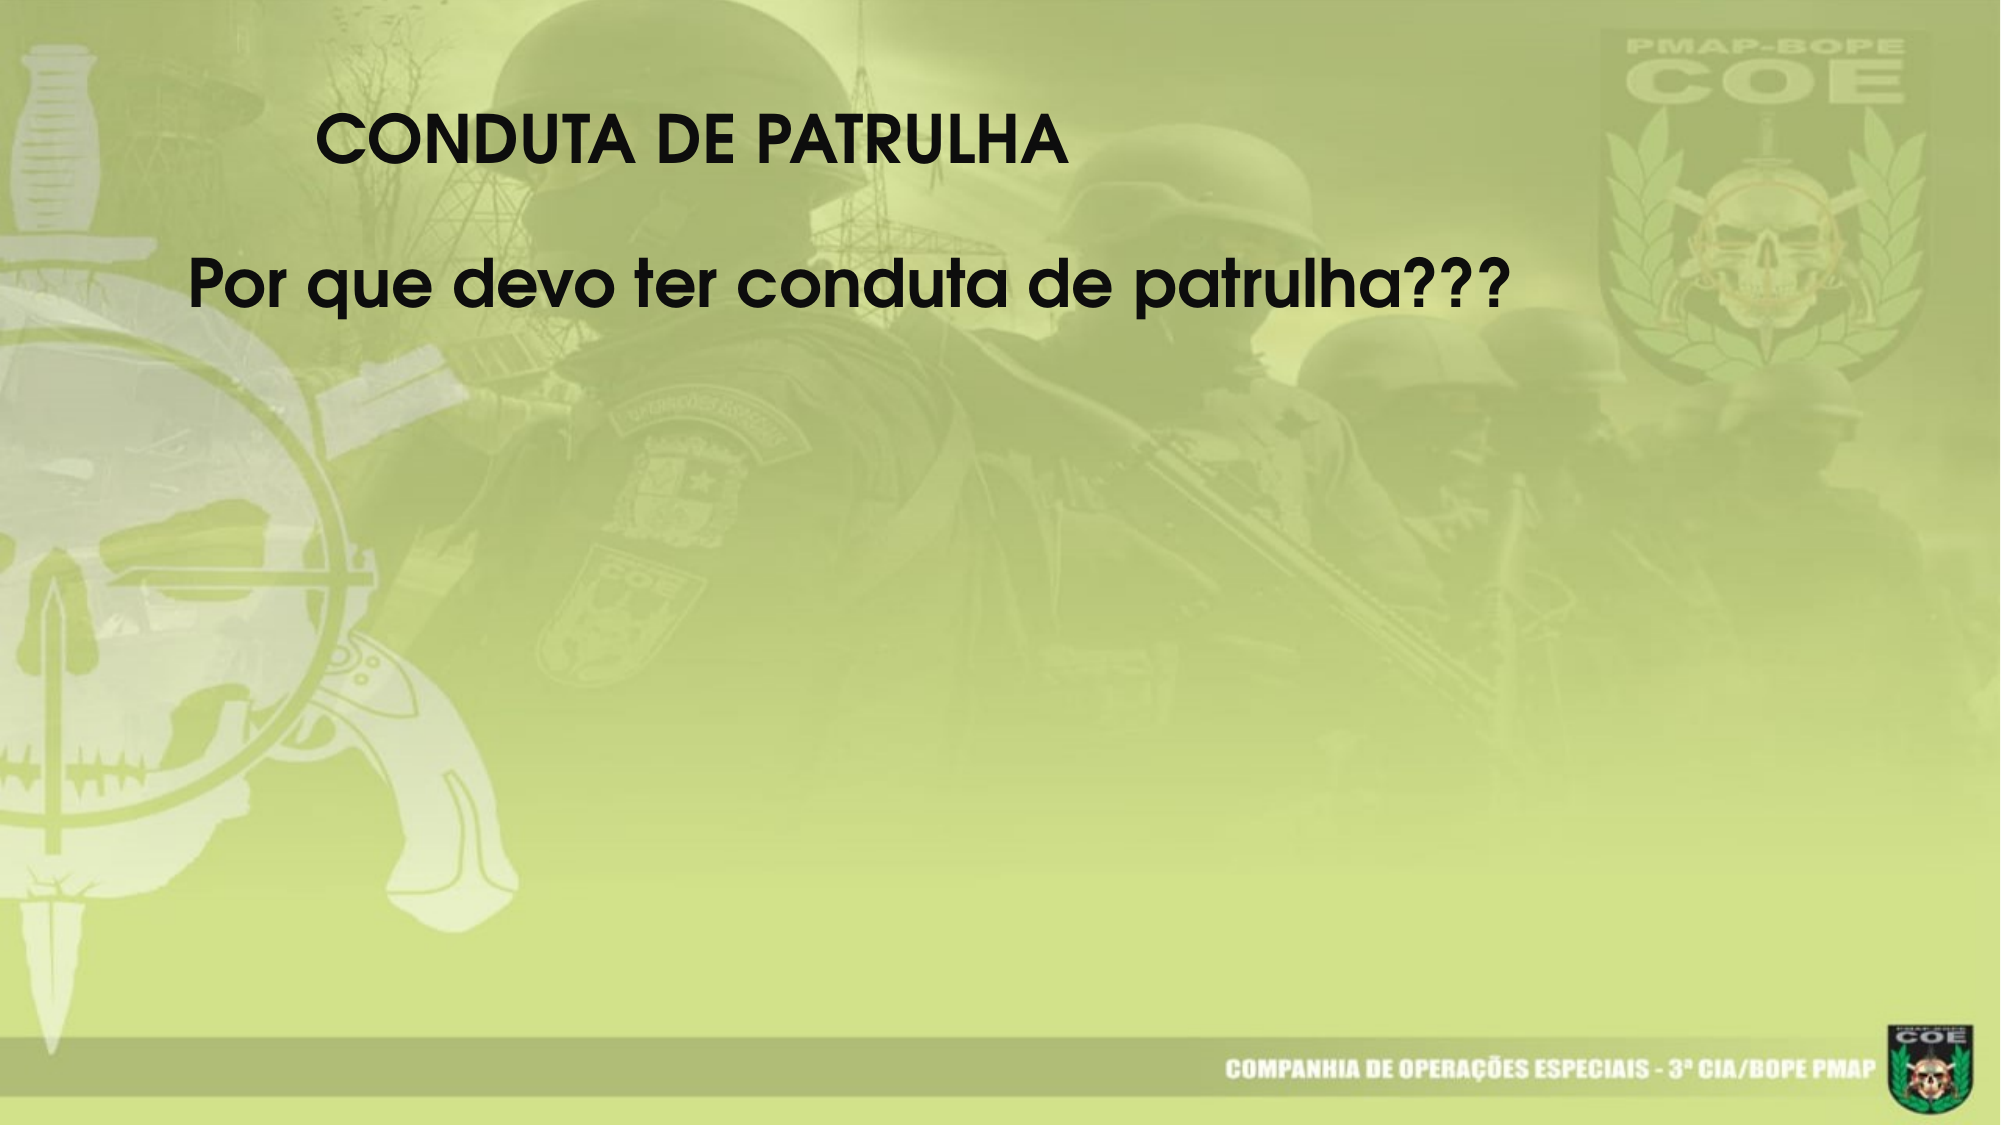

# CONDUTA DE PATRULHA
Por que devo ter conduta de patrulha???